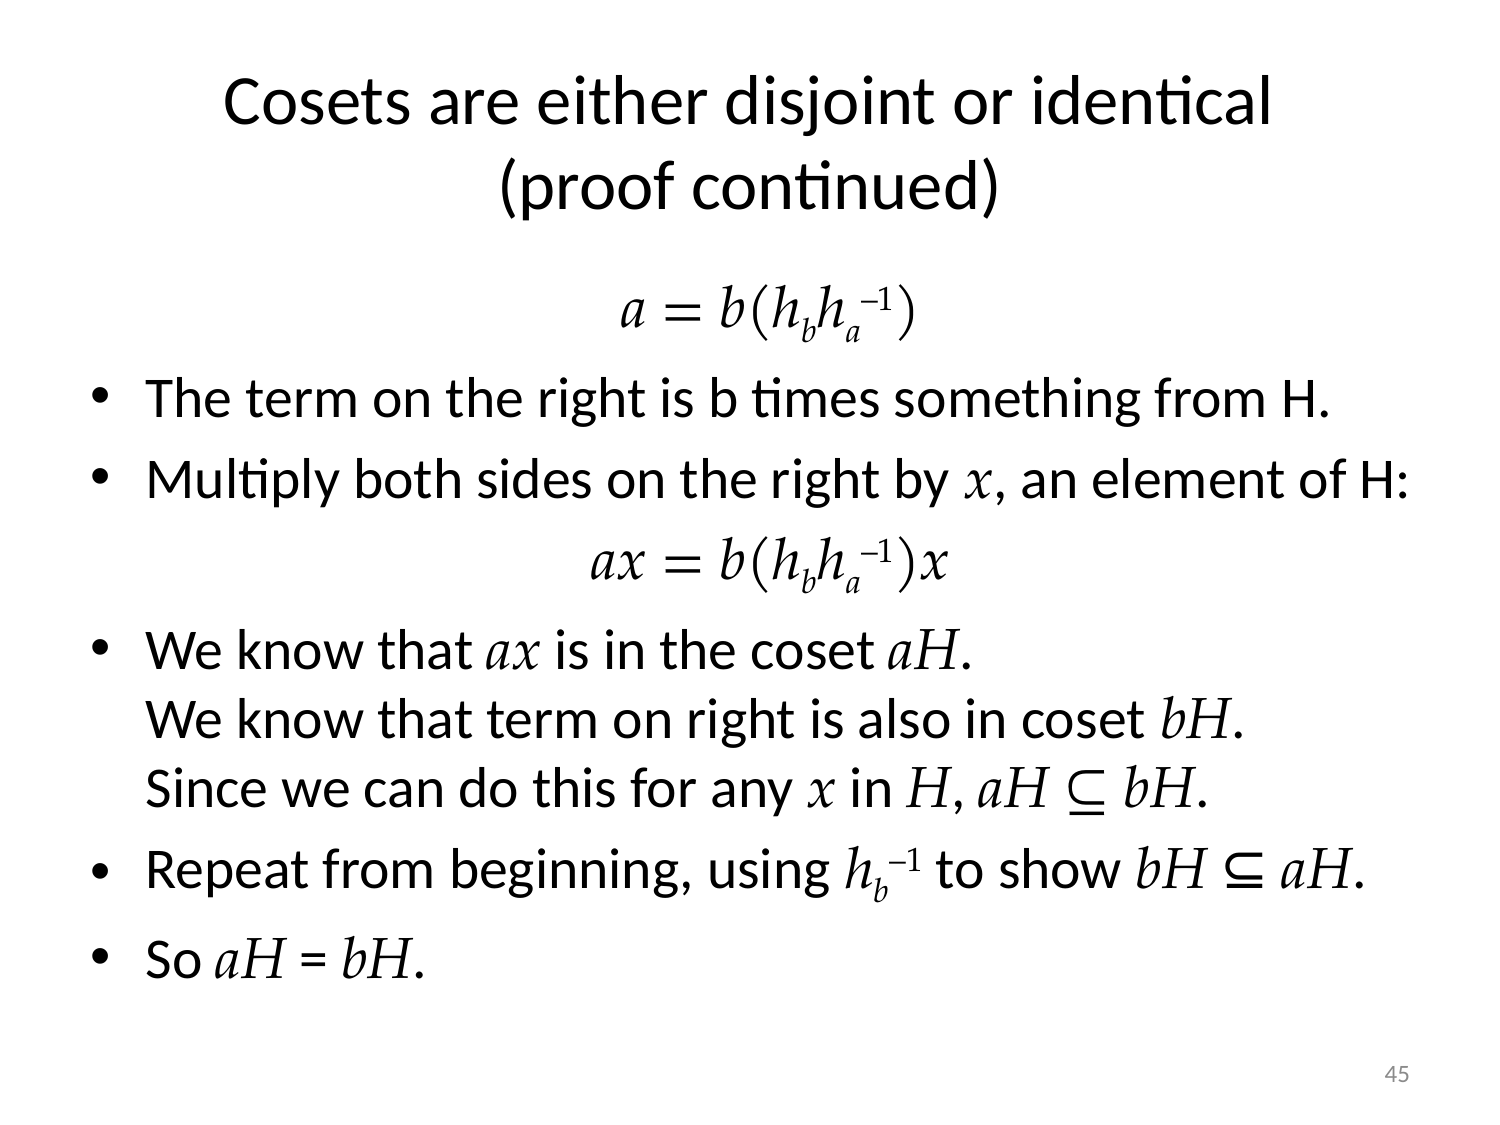

# Cosets are either disjoint or identical (proof continued)
a = b(hbha–1)
The term on the right is b times something from H.
Multiply both sides on the right by x, an element of H:
ax = b(hbha–1)x
We know that ax is in the coset aH.
We know that term on right is also in coset bH.
Since we can do this for any x in H, aH ⊆ bH.
Repeat from beginning, using hb–1 to show bH ⊆ aH.
So aH = bH.
45